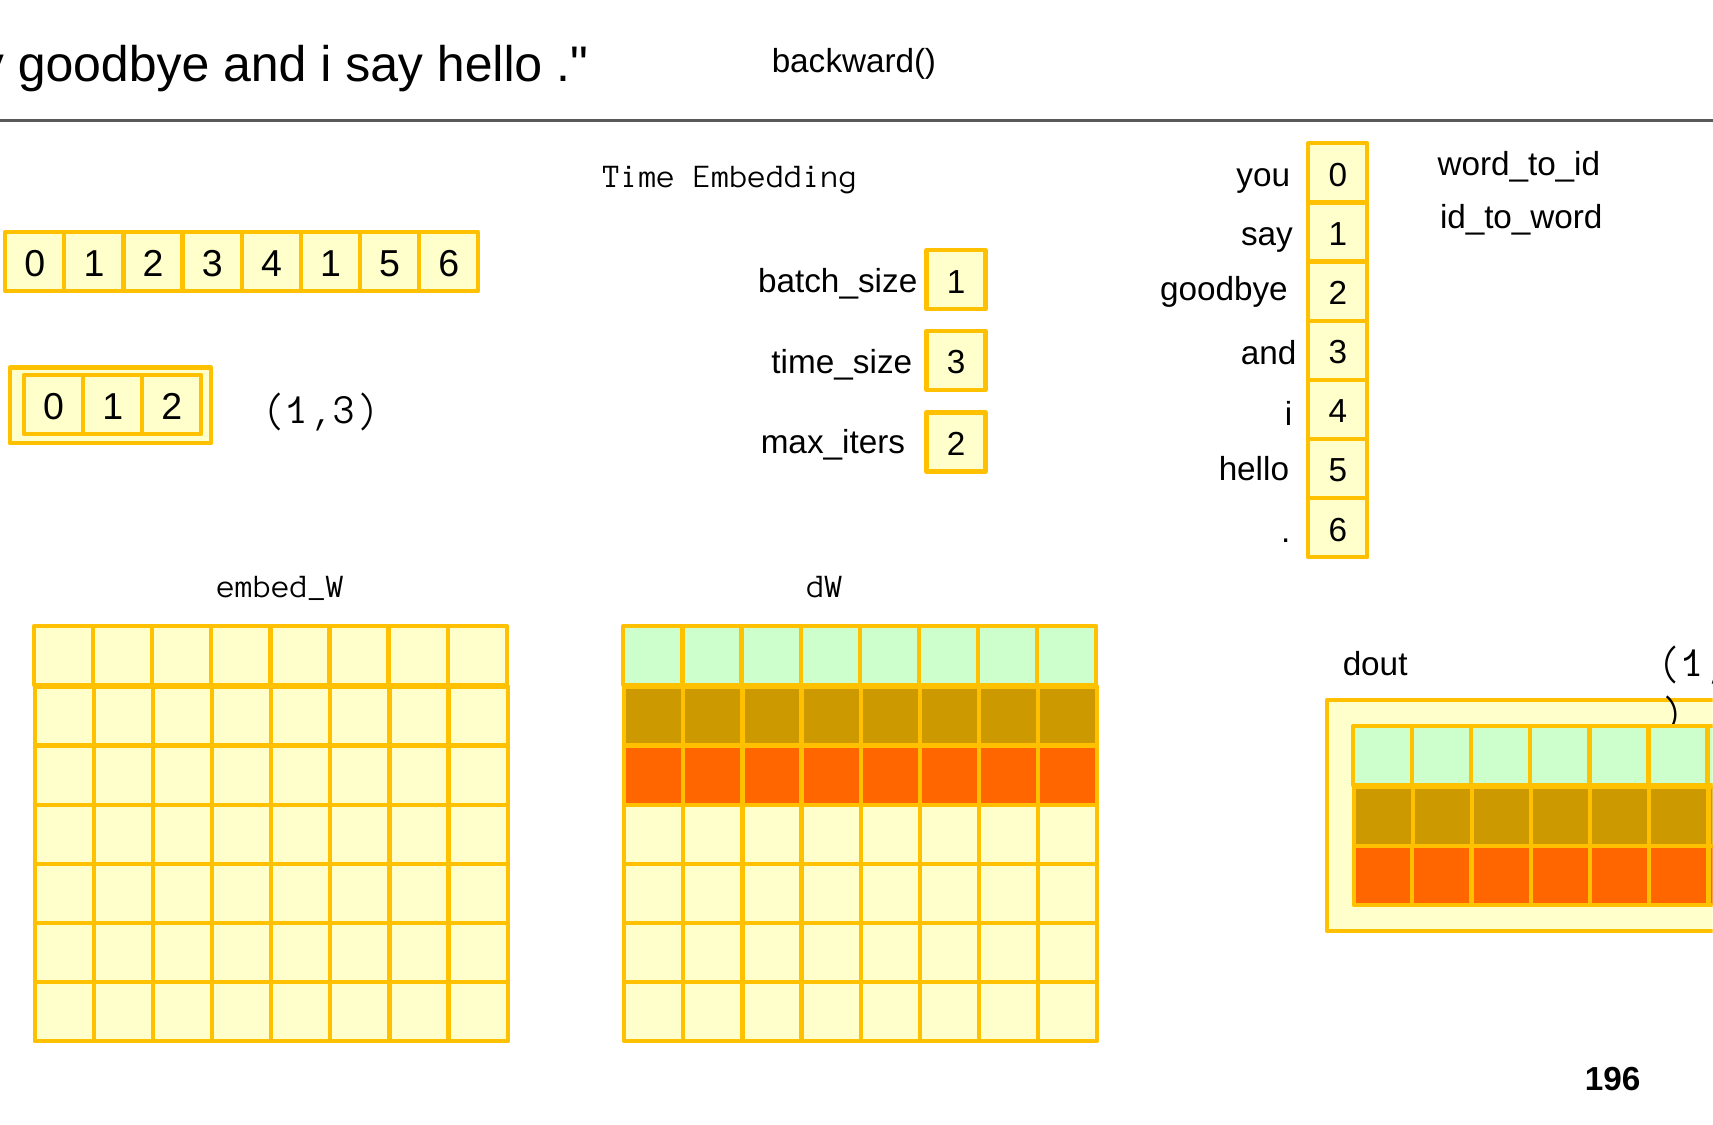

"you say goodbye and i say hello ."
backward()
word_to_id
0
you
Time Embedding
copus
id_to_word
1
say
xs
0
1
2
3
4
1
5
6
1
batch_size
goodbye
2
3
and
3
time_size

batch_x
(1,3)
0
1
2
4
i
2
max_iters
5
hello
6
.
embed_W
dW

(1,3,8)
dout